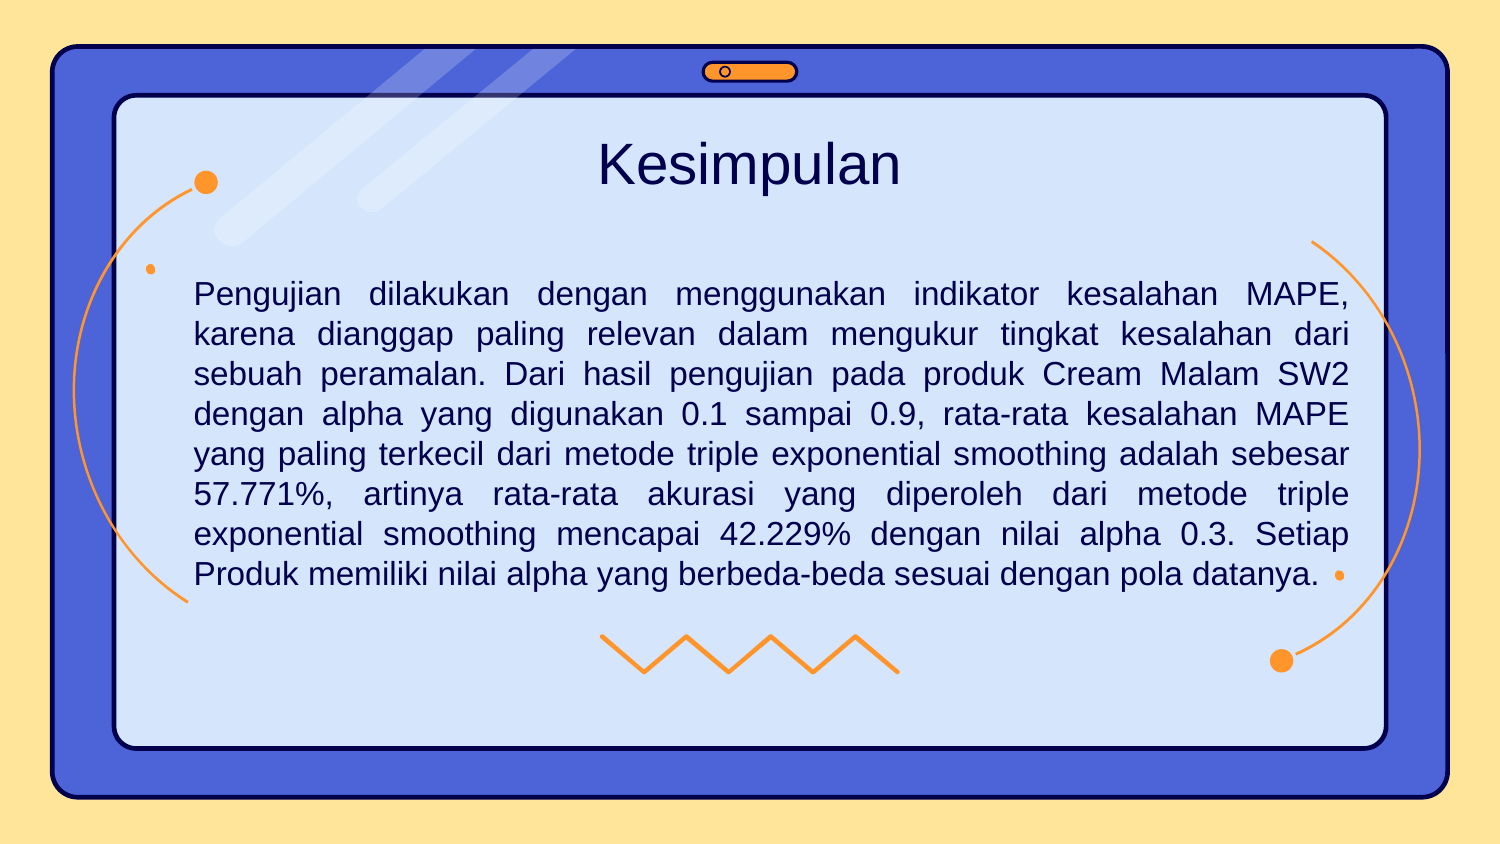

Kesimpulan

	Pengujian dilakukan dengan menggunakan indikator kesalahan MAPE, karena dianggap paling relevan dalam mengukur tingkat kesalahan dari sebuah peramalan. Dari hasil pengujian pada produk Cream Malam SW2 dengan alpha yang digunakan 0.1 sampai 0.9, rata-rata kesalahan MAPE yang paling terkecil dari metode triple exponential smoothing adalah sebesar 57.771%, artinya rata-rata akurasi yang diperoleh dari metode triple exponential smoothing mencapai 42.229% dengan nilai alpha 0.3. Setiap Produk memiliki nilai alpha yang berbeda-beda sesuai dengan pola datanya.